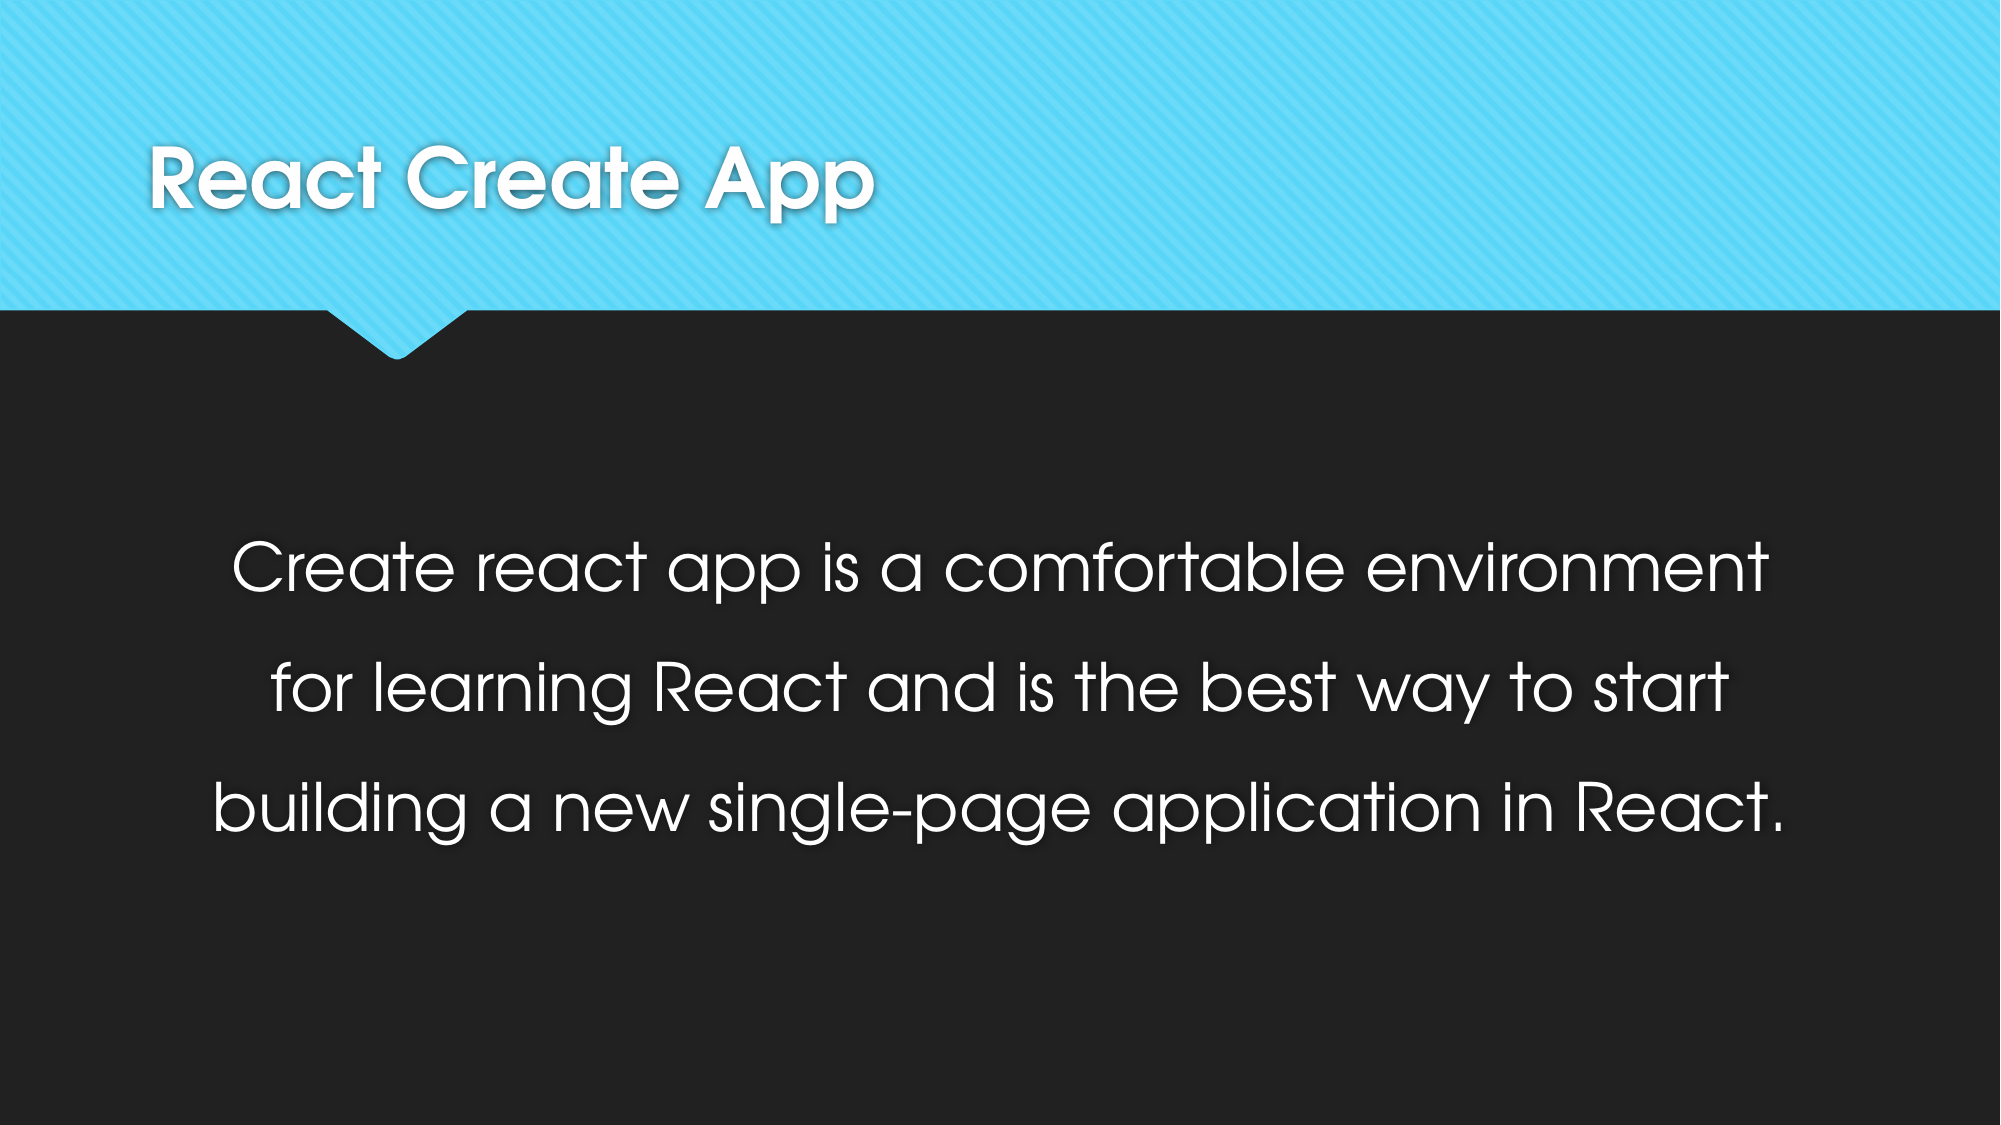

# React Create App
Create react app is a comfortable environment for learning React and is the best way to start building a new single-page application in React.